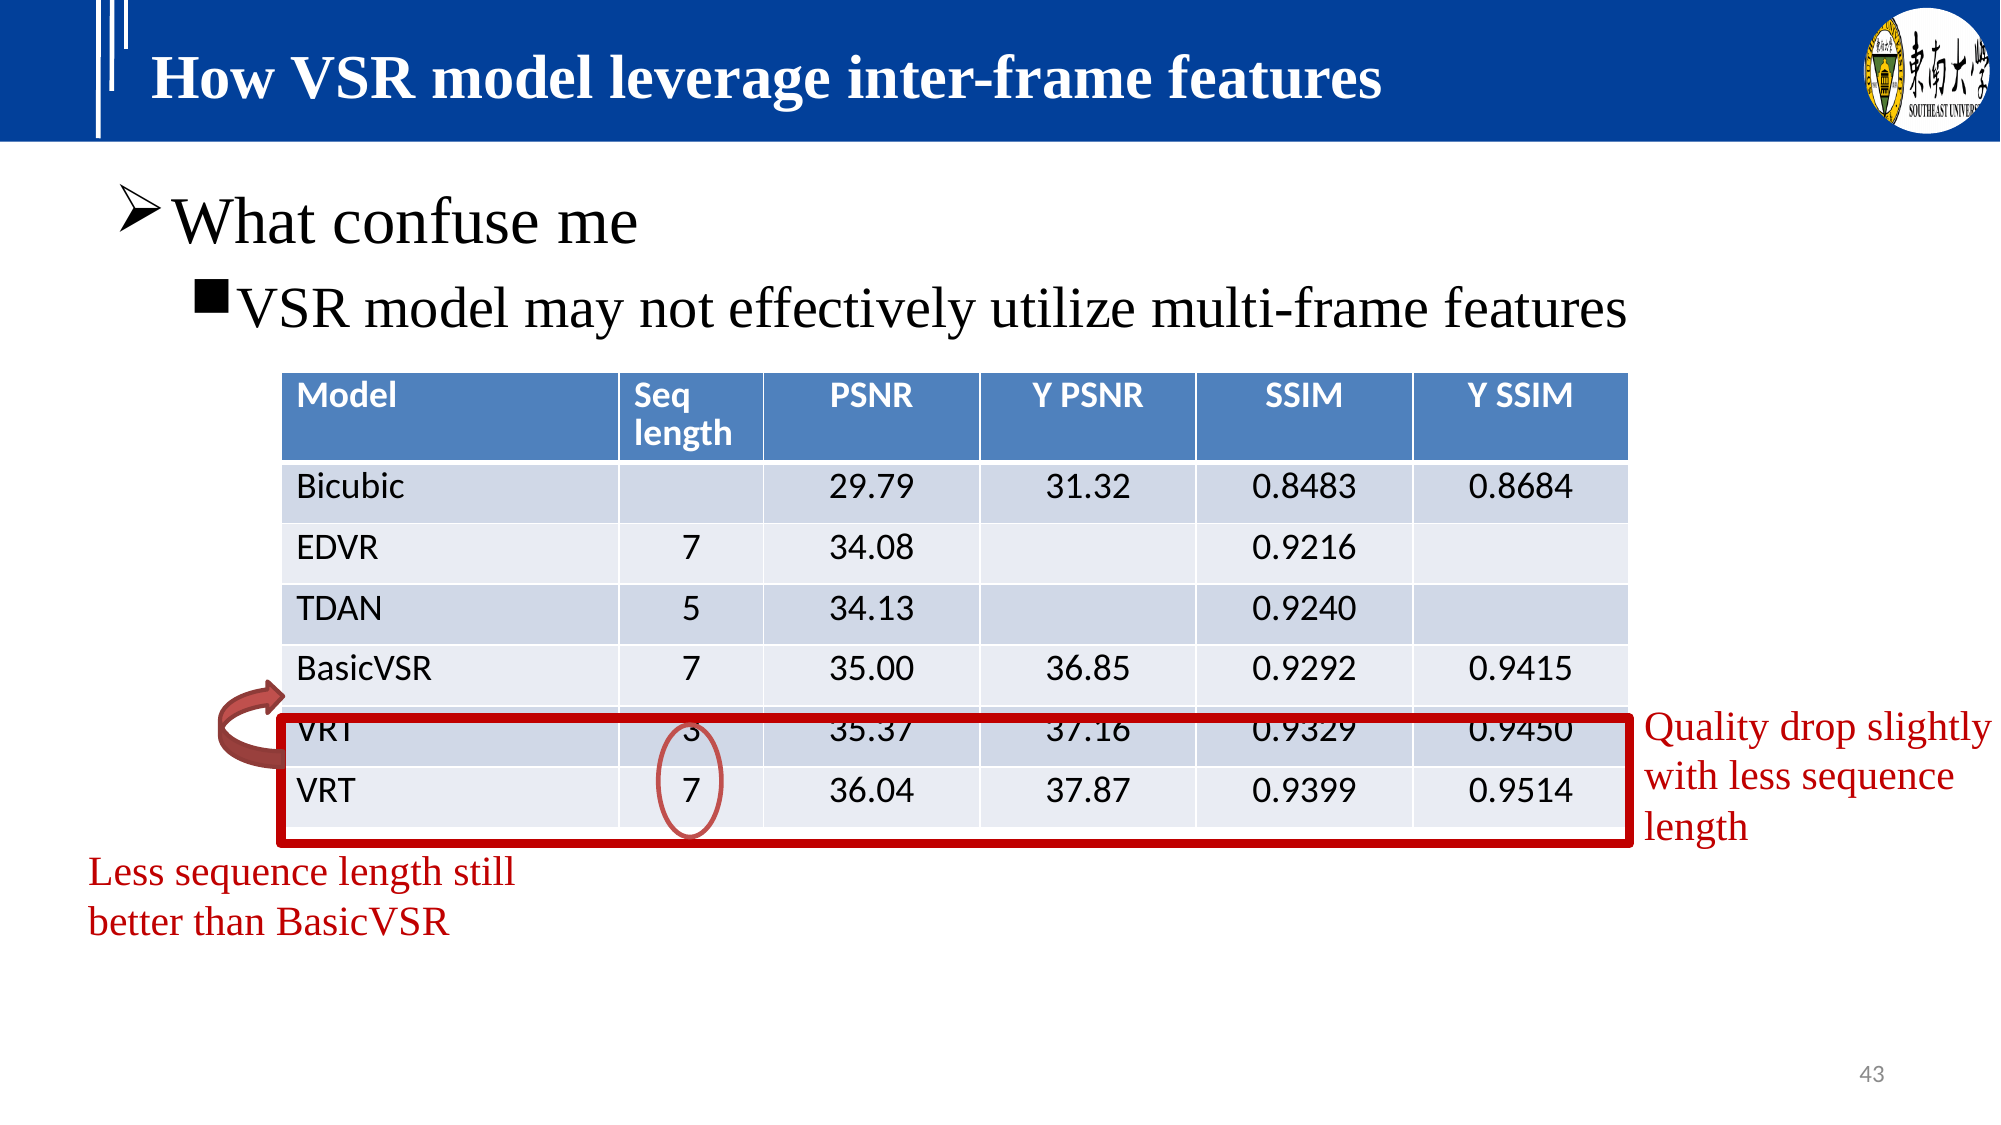

# How VSR model leverage inter-frame features
What confuse me
VSR model may not effectively utilize multi-frame features
| Model | Seq length | PSNR | Y PSNR | SSIM | Y SSIM |
| --- | --- | --- | --- | --- | --- |
| Bicubic |  | 29.79 | 31.32 | 0.8483 | 0.8684 |
| EDVR | 7 | 34.08 |  | 0.9216 |  |
| TDAN | 5 | 34.13 |  | 0.9240 |  |
| BasicVSR | 7 | 35.00 | 36.85 | 0.9292 | 0.9415 |
| VRT | 3 | 35.37 | 37.16 | 0.9329 | 0.9450 |
| VRT | 7 | 36.04 | 37.87 | 0.9399 | 0.9514 |

Quality drop slightly with less sequence length

Less sequence length still better than BasicVSR
43